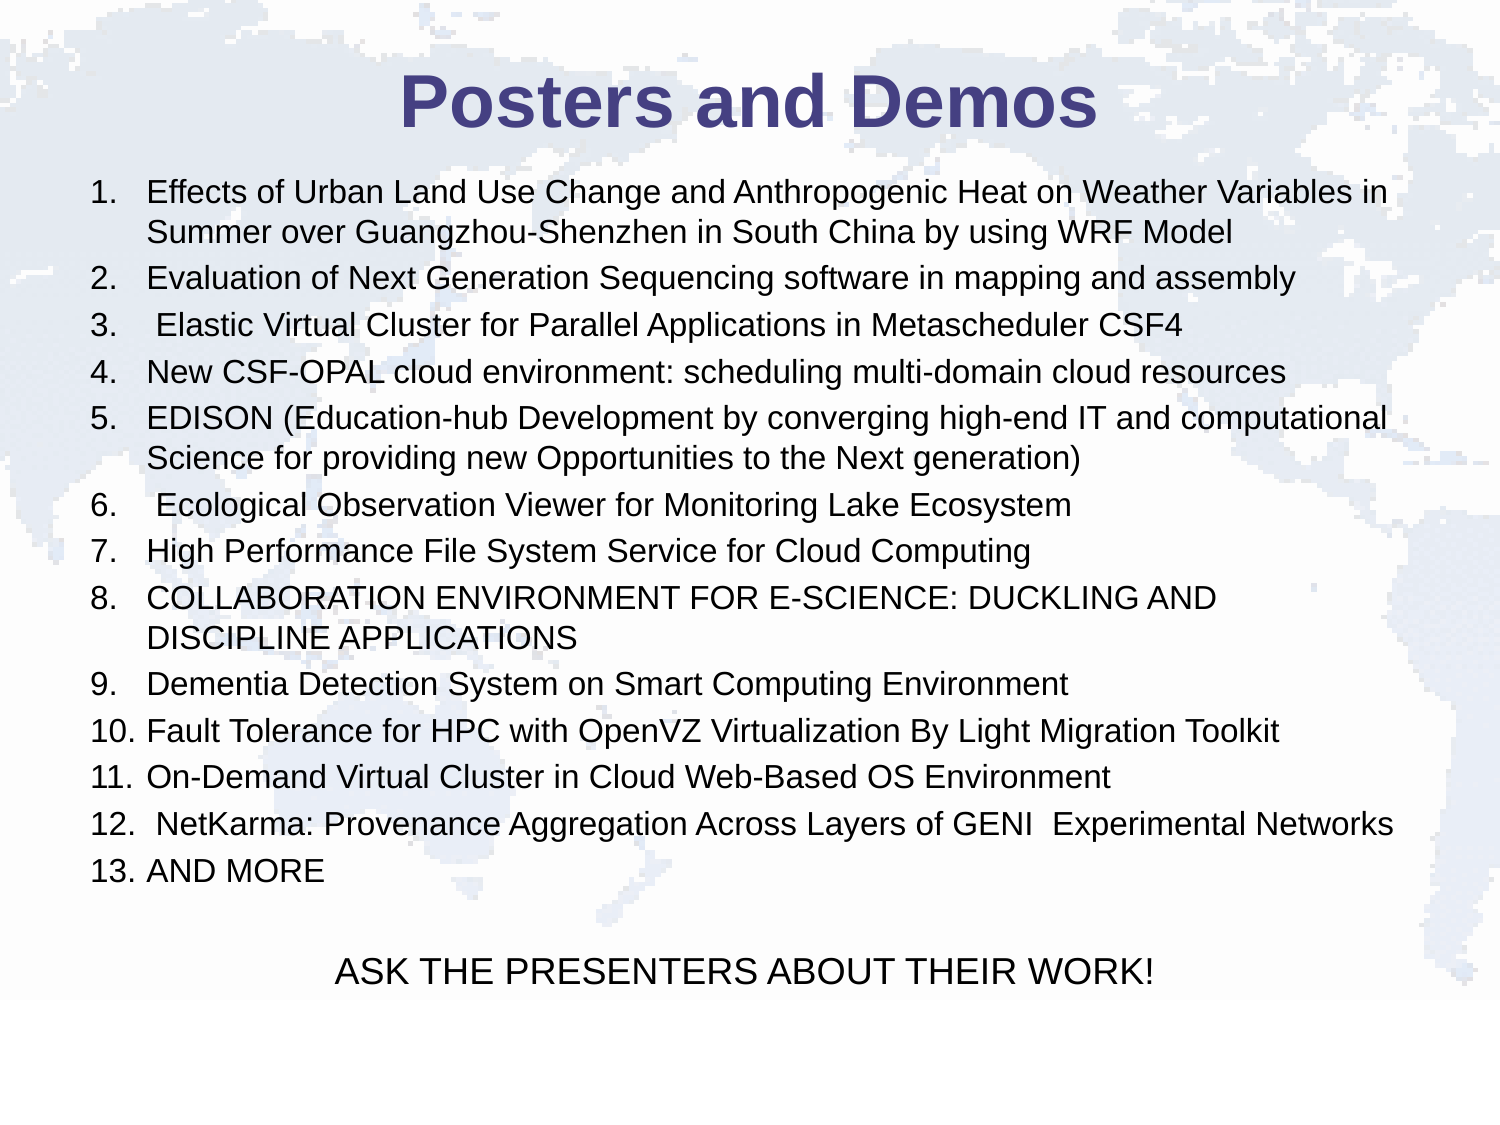

# Posters and Demos
Effects of Urban Land Use Change and Anthropogenic Heat on Weather Variables in Summer over Guangzhou-Shenzhen in South China by using WRF Model
Evaluation of Next Generation Sequencing software in mapping and assembly
 Elastic Virtual Cluster for Parallel Applications in Metascheduler CSF4
New CSF-OPAL cloud environment: scheduling multi-domain cloud resources
EDISON (Education-hub Development by converging high-end IT and computational Science for providing new Opportunities to the Next generation)
 Ecological Observation Viewer for Monitoring Lake Ecosystem
High Performance File System Service for Cloud Computing
COLLABORATION ENVIRONMENT FOR E-SCIENCE: DUCKLING AND DISCIPLINE APPLICATIONS
Dementia Detection System on Smart Computing Environment
Fault Tolerance for HPC with OpenVZ Virtualization By Light Migration Toolkit
On-Demand Virtual Cluster in Cloud Web-Based OS Environment
 NetKarma: Provenance Aggregation Across Layers of GENI  Experimental Networks
AND MORE

ASK THE PRESENTERS ABOUT THEIR WORK!